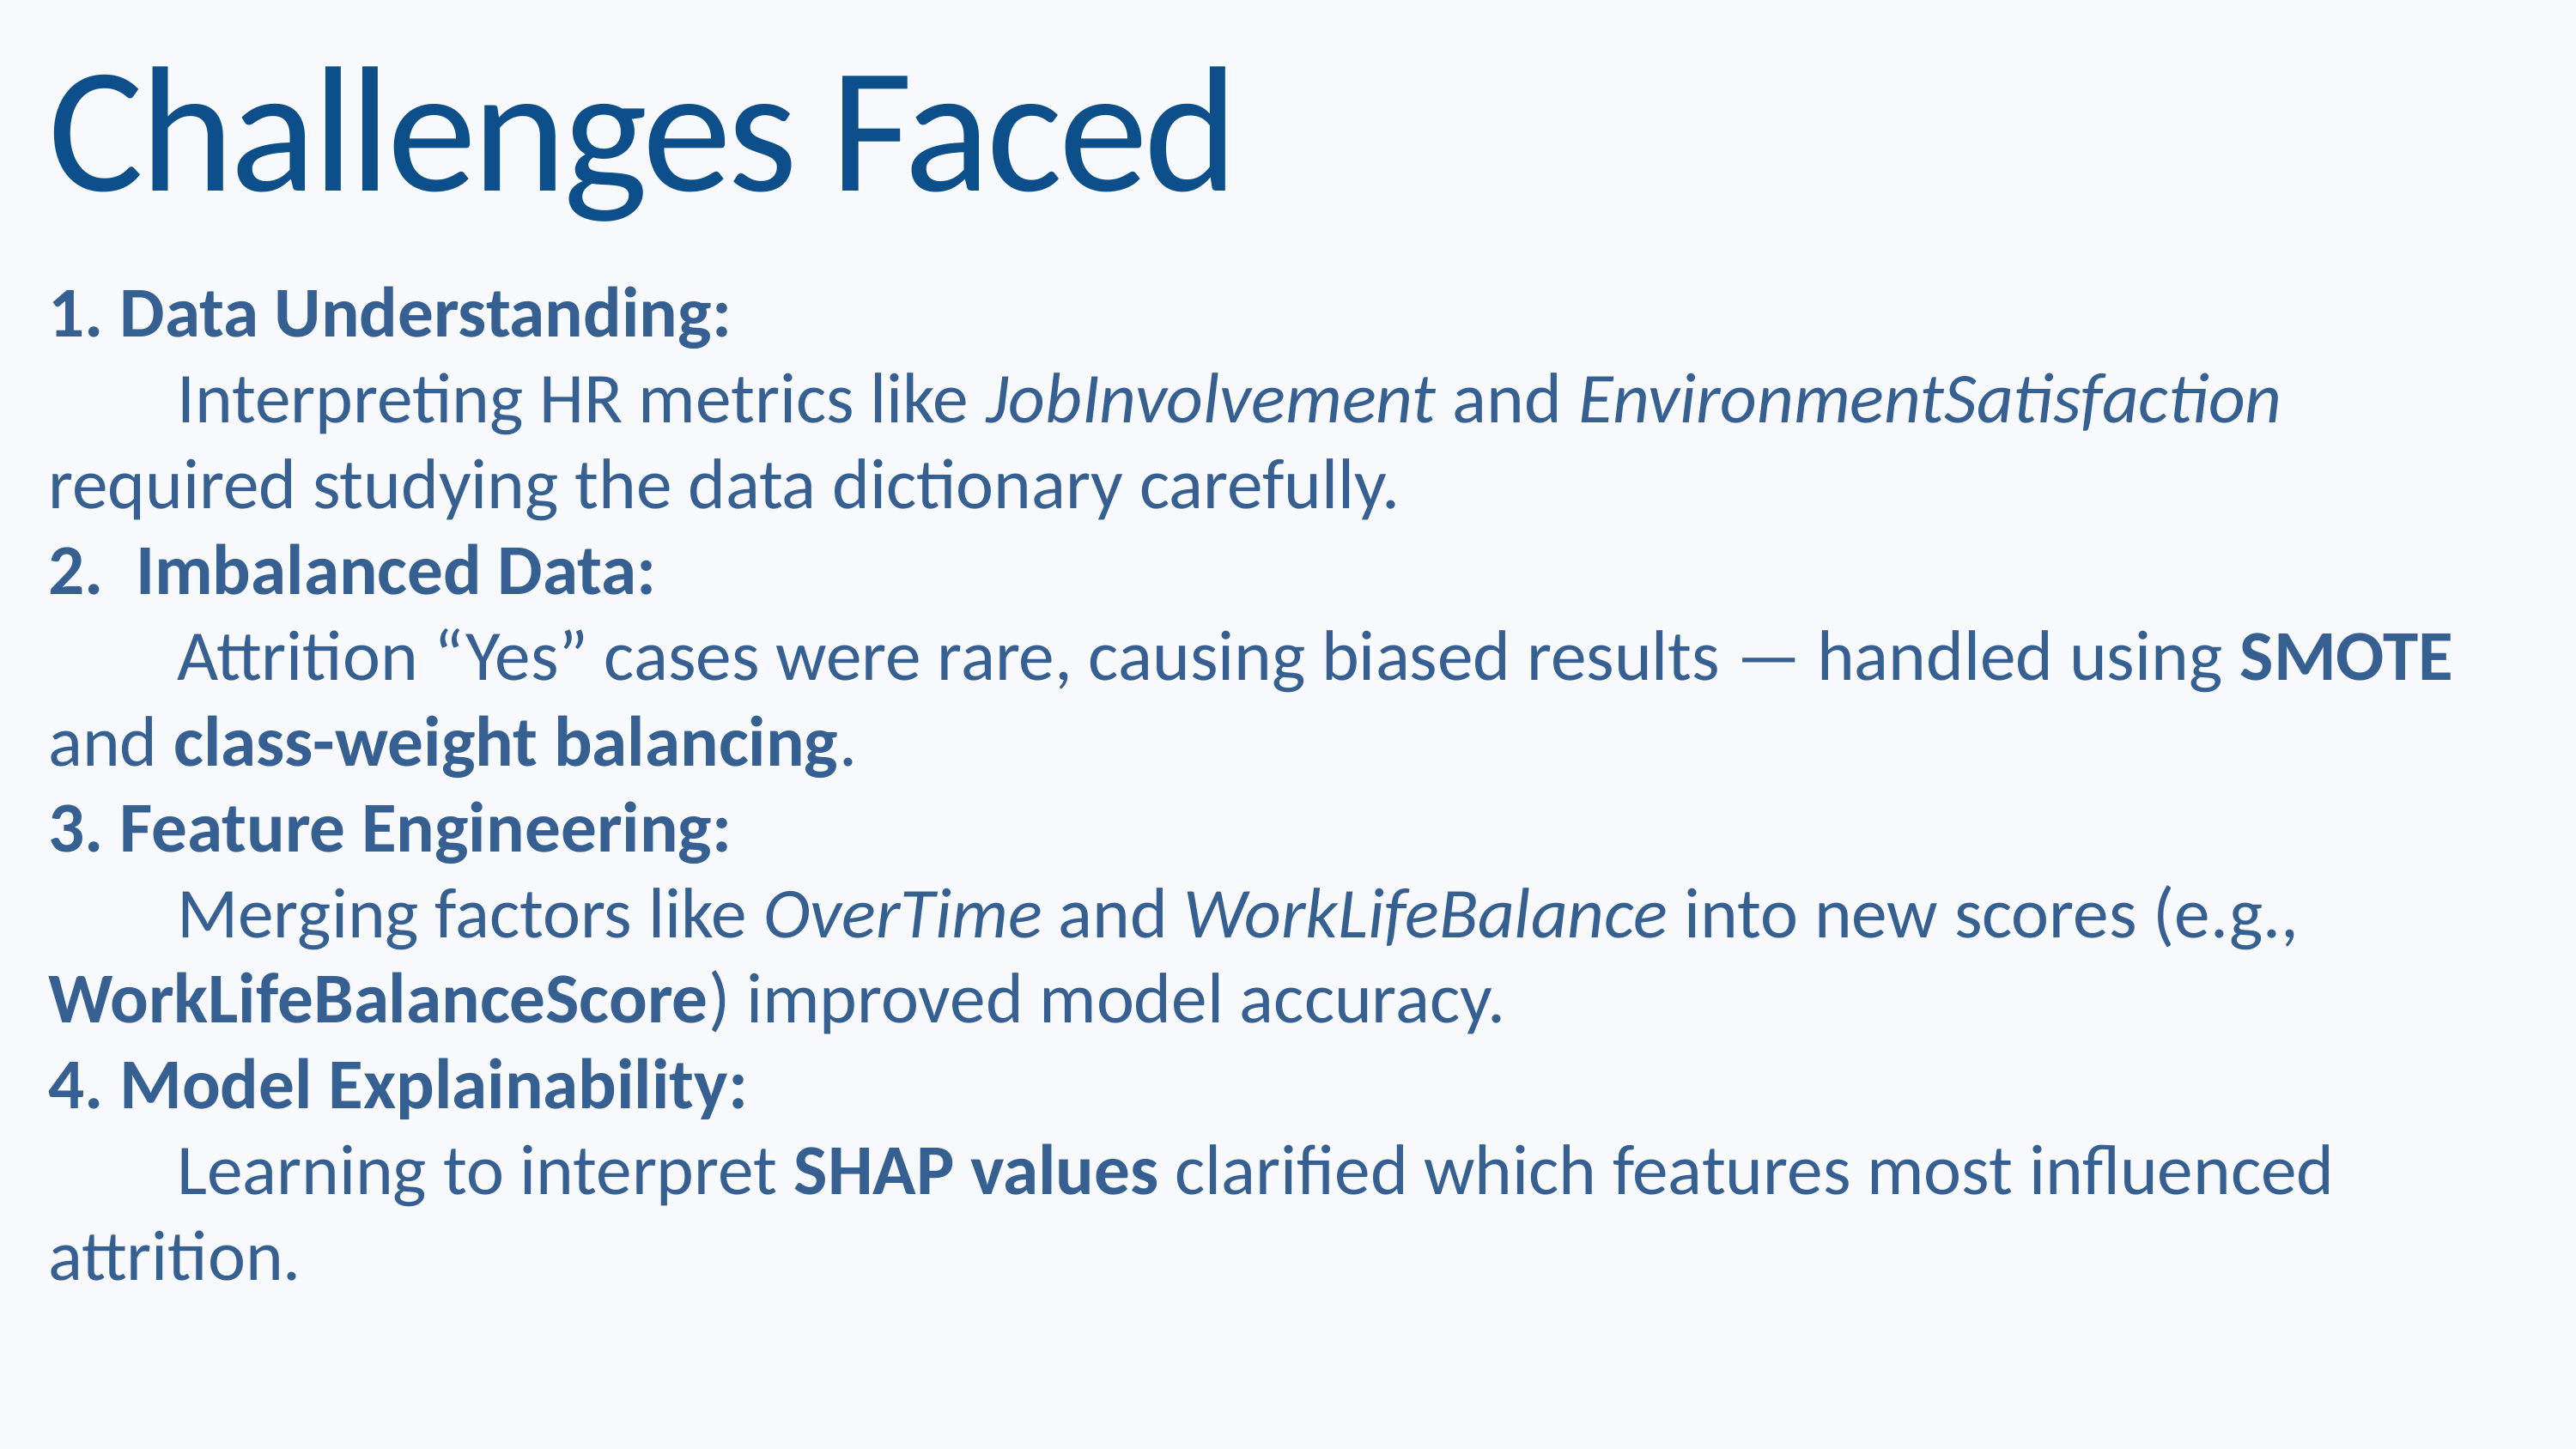

Challenges Faced
1. Data Understanding:
	Interpreting HR metrics like JobInvolvement and EnvironmentSatisfaction 	required studying the data dictionary carefully.
2.  Imbalanced Data:
	Attrition “Yes” cases were rare, causing biased results — handled using SMOTE 	and class-weight balancing.
3. Feature Engineering:
	Merging factors like OverTime and WorkLifeBalance into new scores (e.g., 	WorkLifeBalanceScore) improved model accuracy.
4. Model Explainability:
	Learning to interpret SHAP values clarified which features most influenced 	attrition.